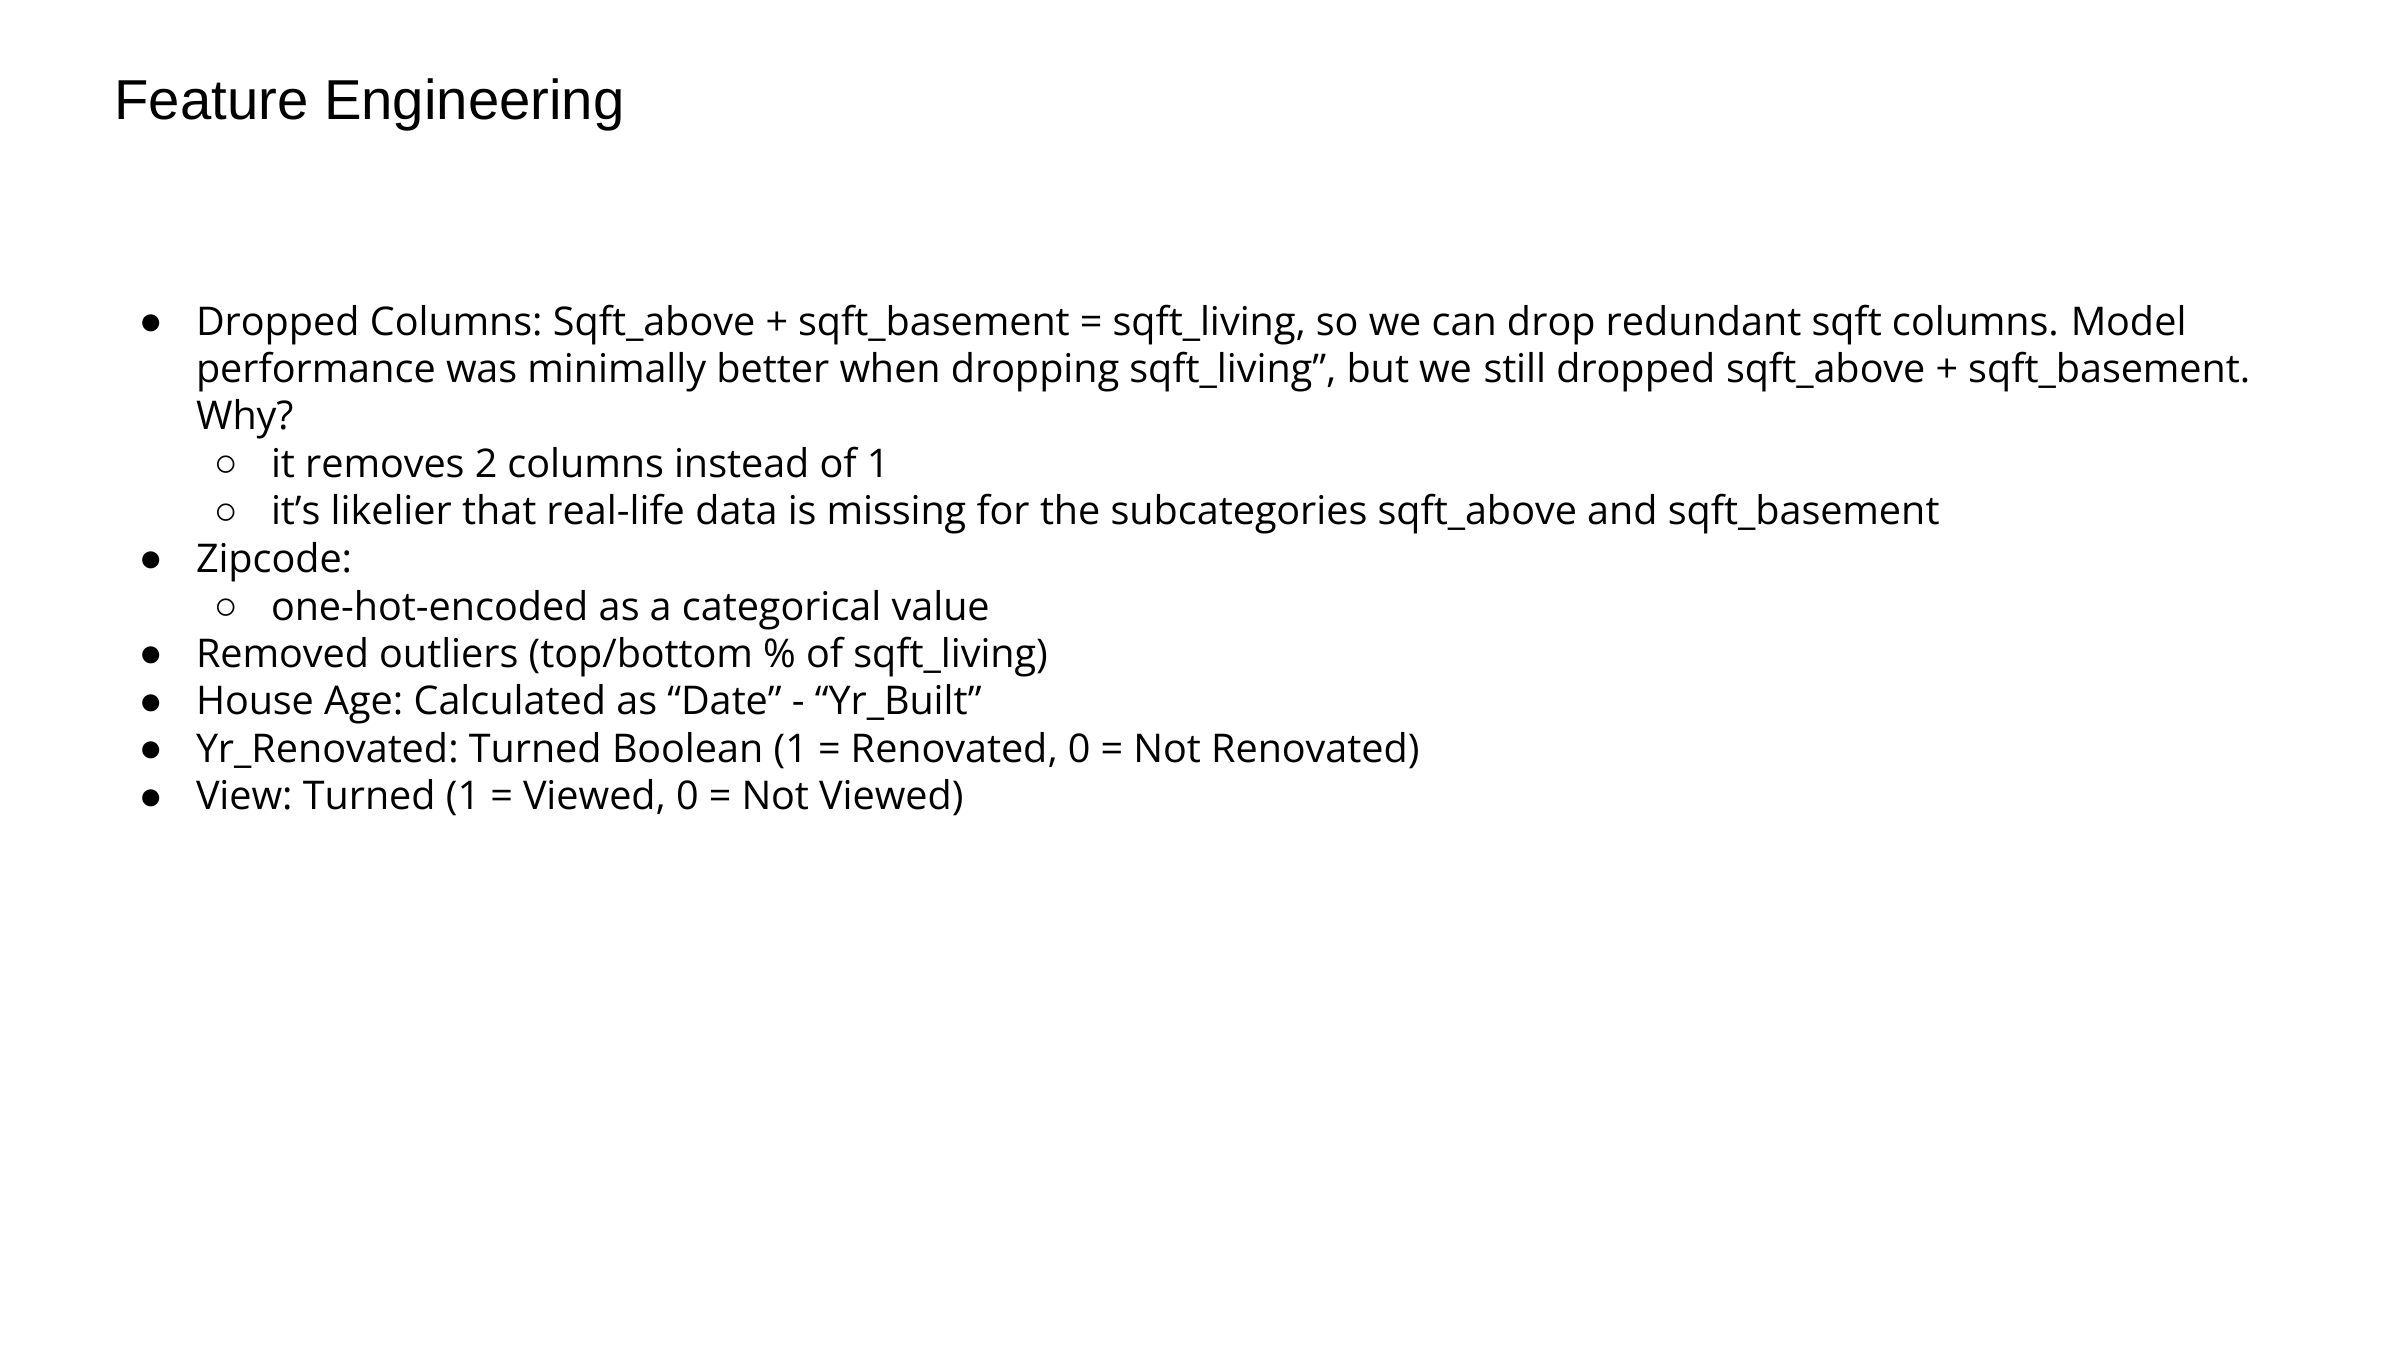

Feature Engineering

Dropped Columns: Sqft_above + sqft_basement = sqft_living, so we can drop redundant sqft columns. Model performance was minimally better when dropping sqft_living”, but we still dropped sqft_above + sqft_basement. Why?
it removes 2 columns instead of 1
it’s likelier that real-life data is missing for the subcategories sqft_above and sqft_basement
Zipcode:
one-hot-encoded as a categorical value
Removed outliers (top/bottom % of sqft_living)
House Age: Calculated as “Date” - “Yr_Built”
Yr_Renovated: Turned Boolean (1 = Renovated, 0 = Not Renovated)
View: Turned (1 = Viewed, 0 = Not Viewed)